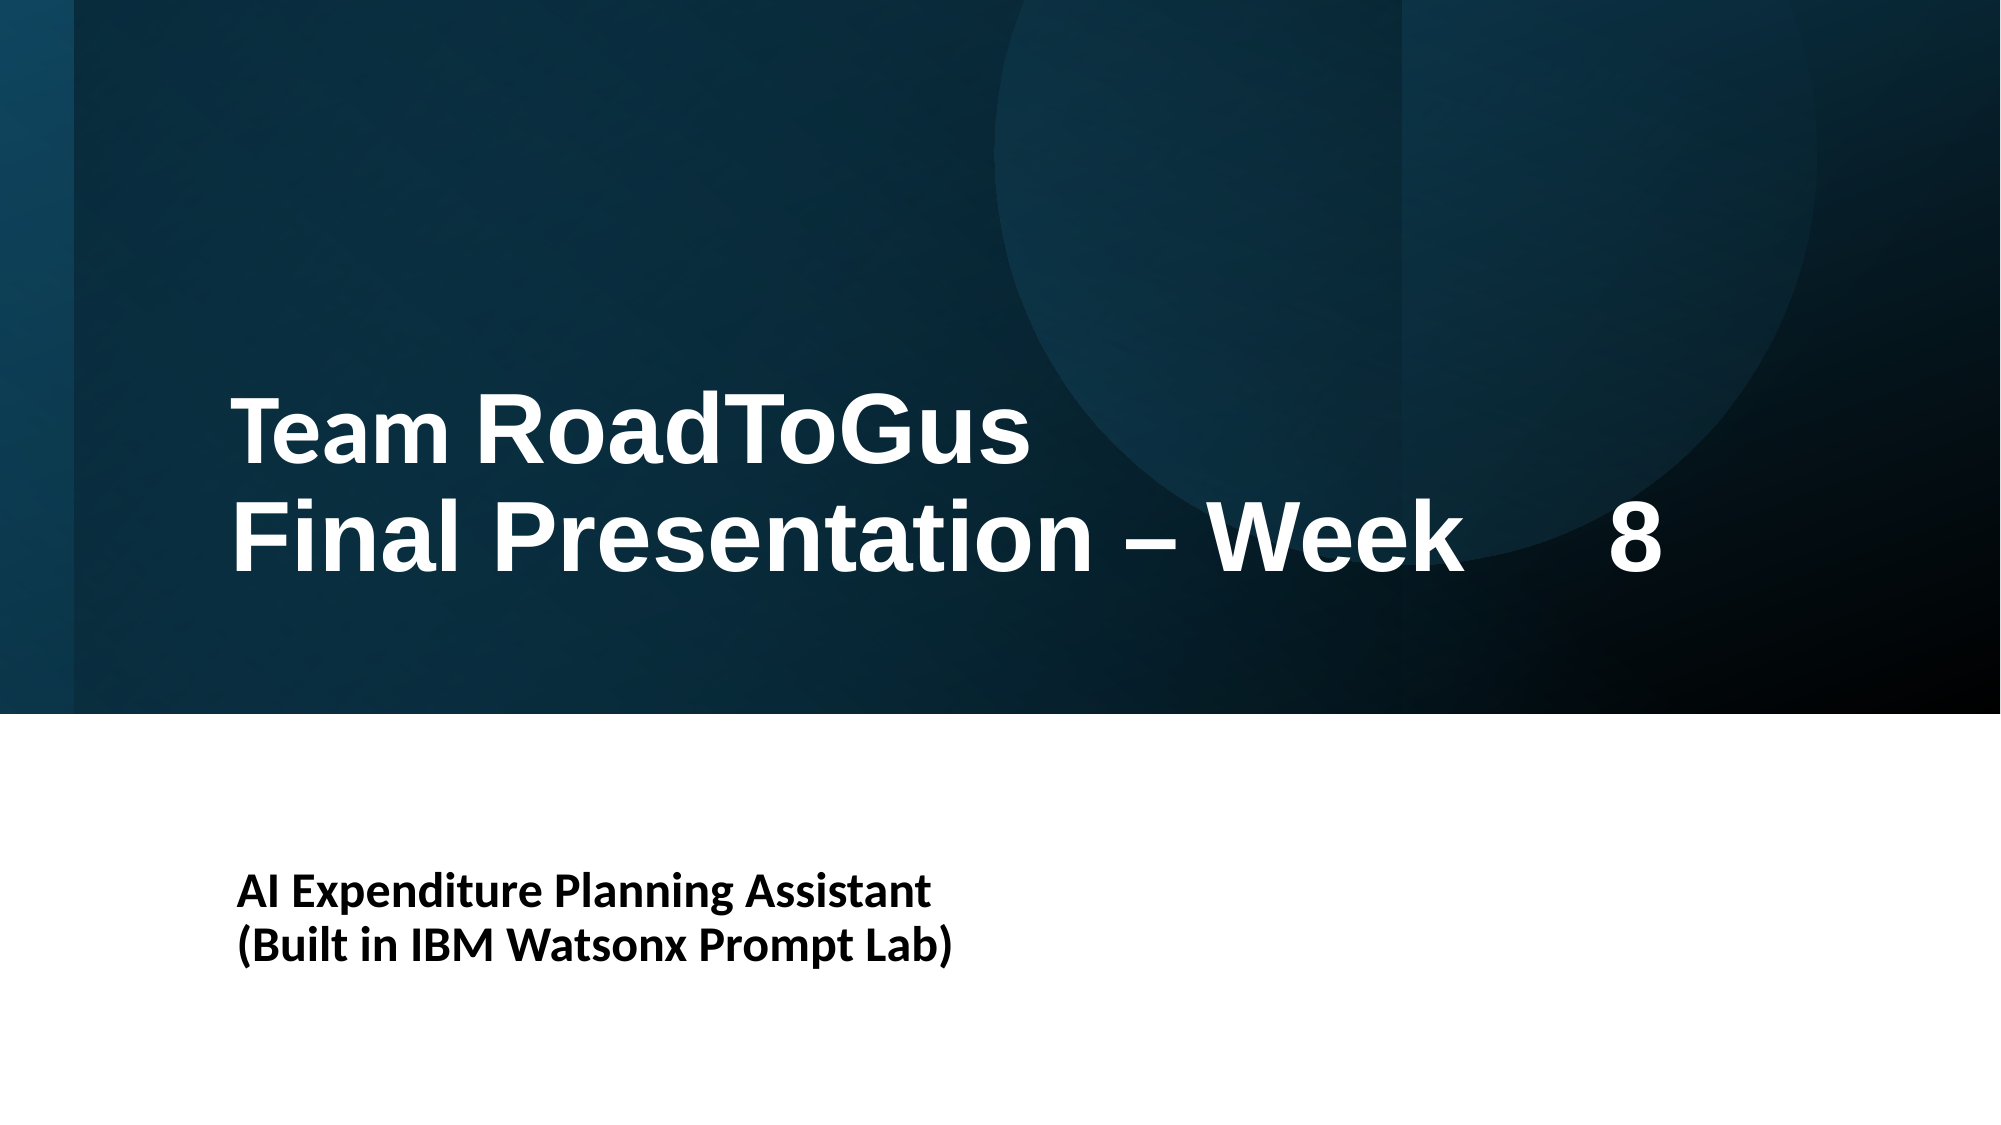

# Team RoadToGus Final Presentation – Week	 8
AI Expenditure Planning Assistant
(Built in IBM Watsonx Prompt Lab)